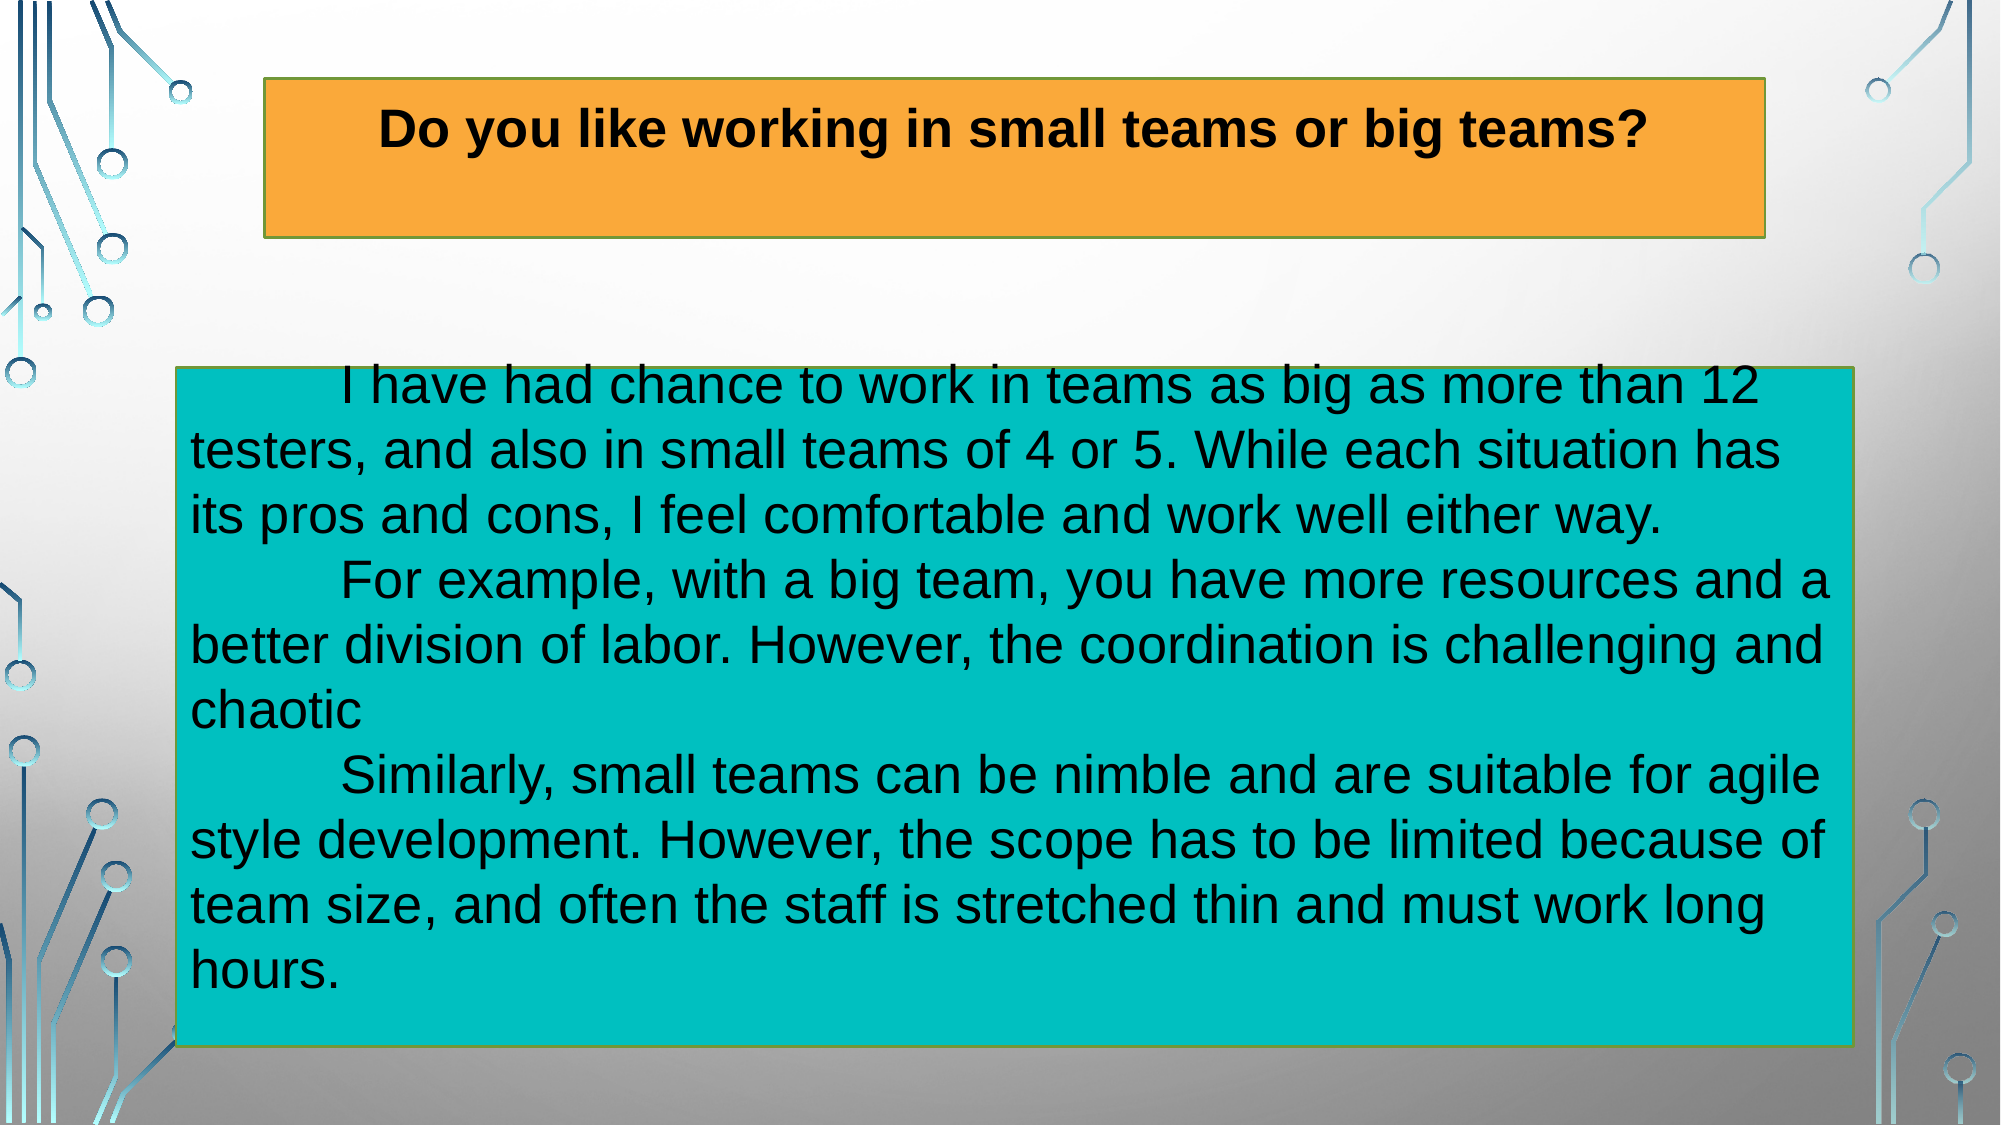

Do you like working in small teams or big teams?

	I have had chance to work in teams as big as more than 12 testers, and also in small teams of 4 or 5. While each situation has its pros and cons, I feel comfortable and work well either way.
	For example, with a big team, you have more resources and a better division of labor. However, the coordination is challenging and chaotic
 	Similarly, small teams can be nimble and are suitable for agile style development. However, the scope has to be limited because of team size, and often the staff is stretched thin and must work long hours.